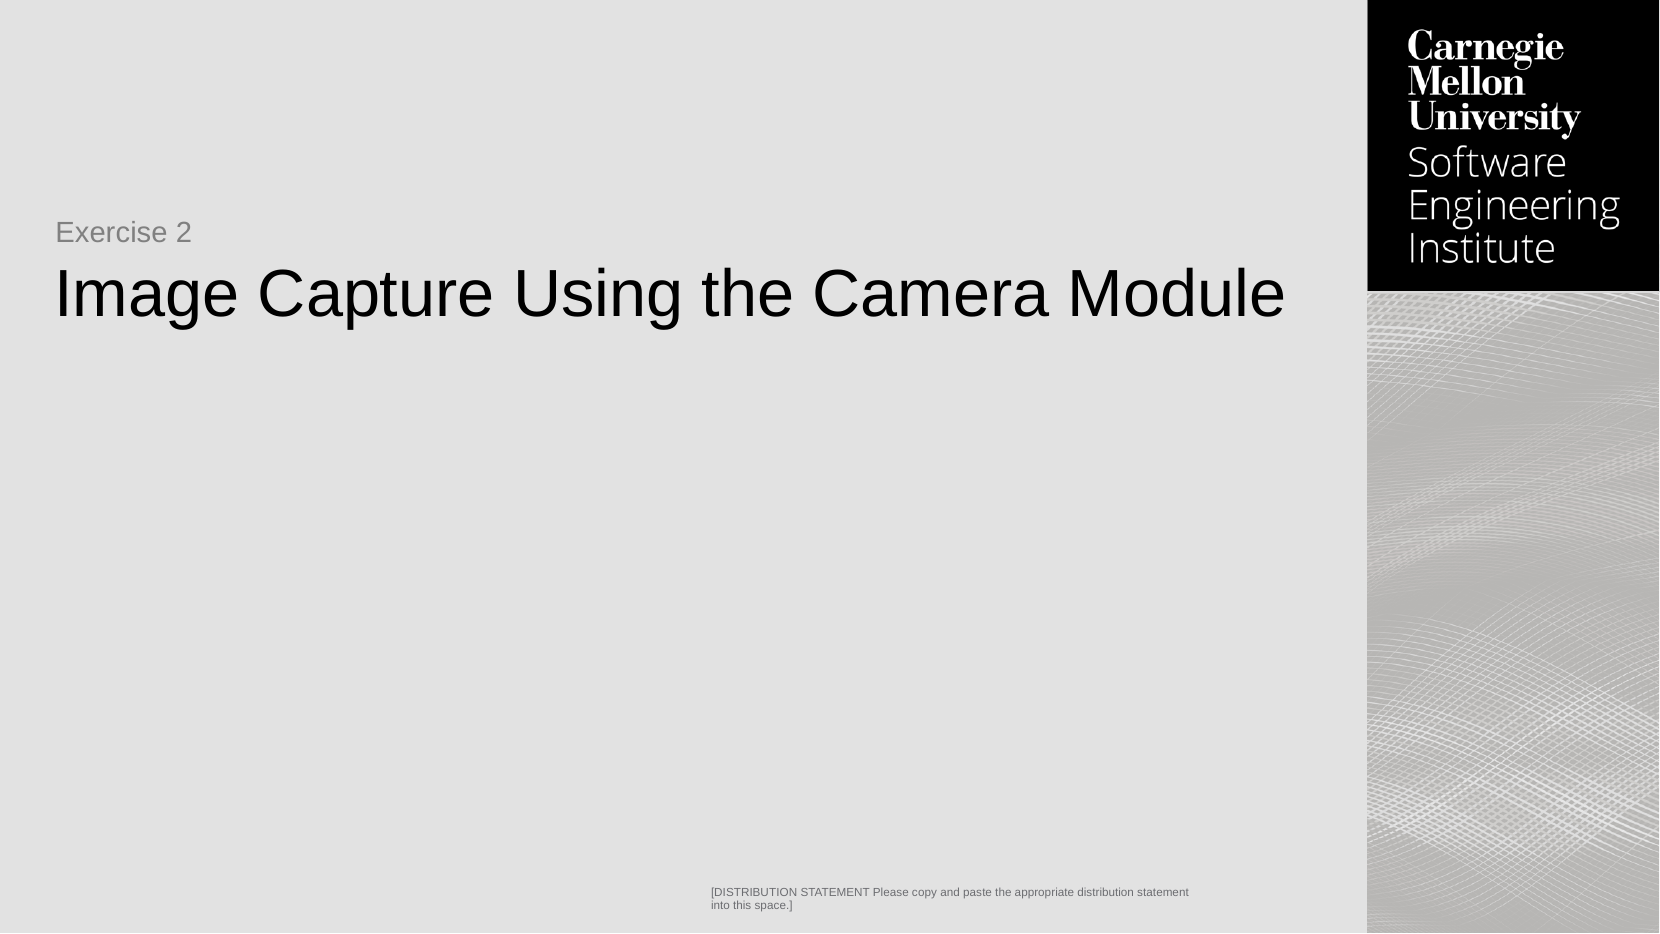

Exercise 2
# Image Capture Using the Camera Module